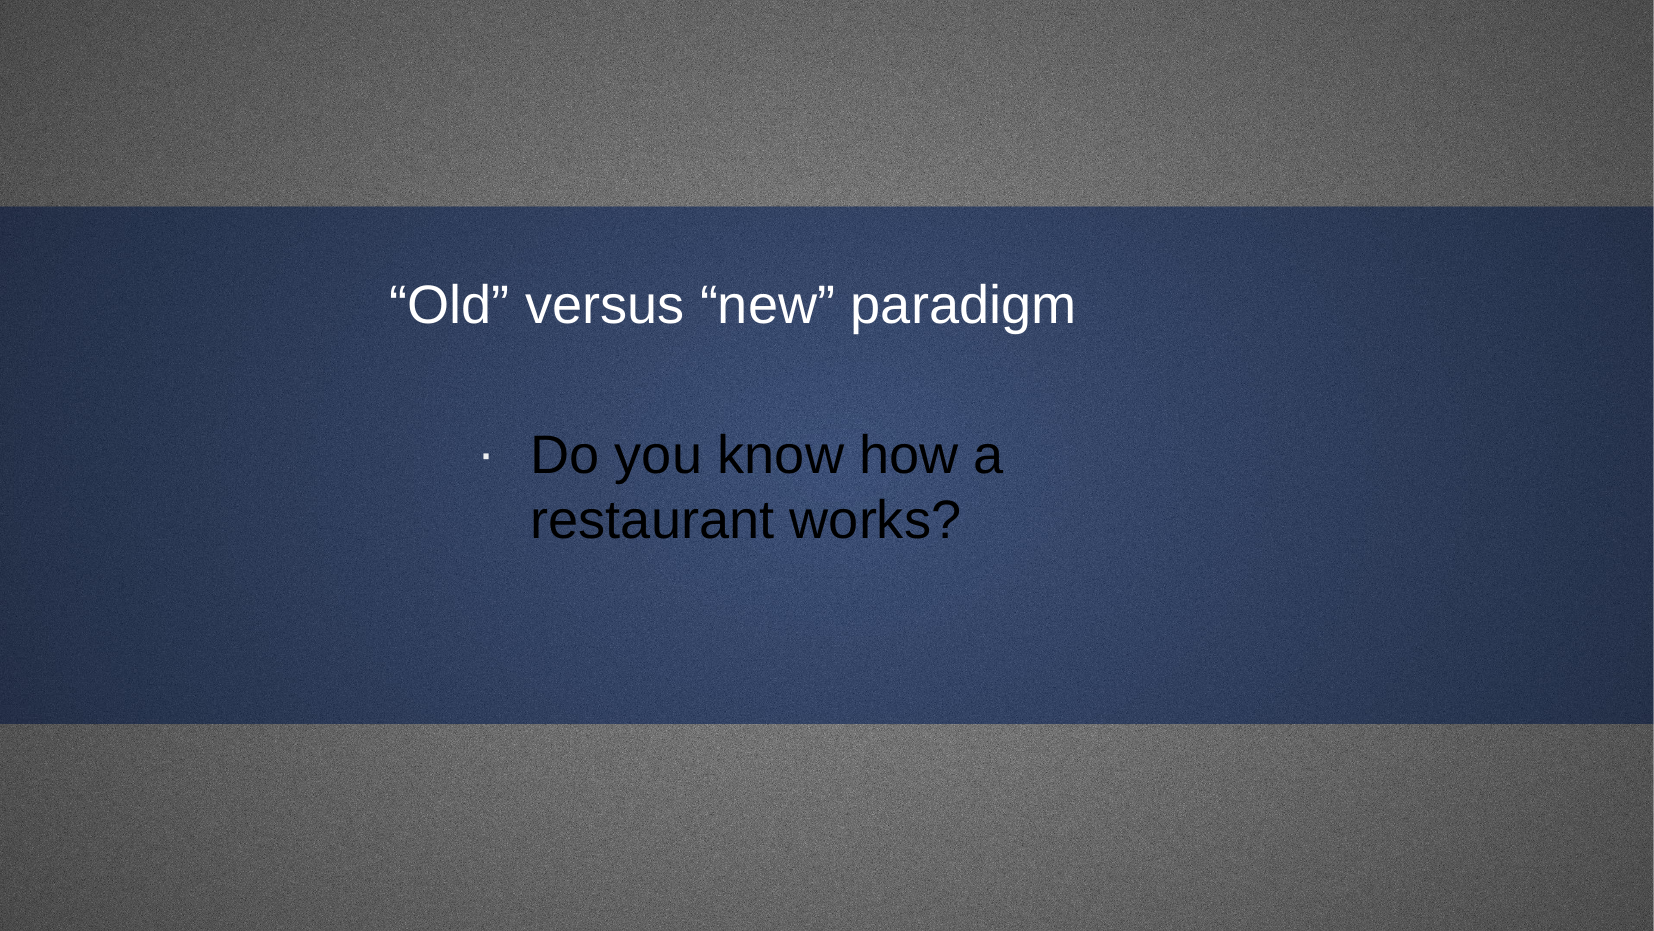

“Old” versus “new” paradigm
Do you know how a restaurant works?